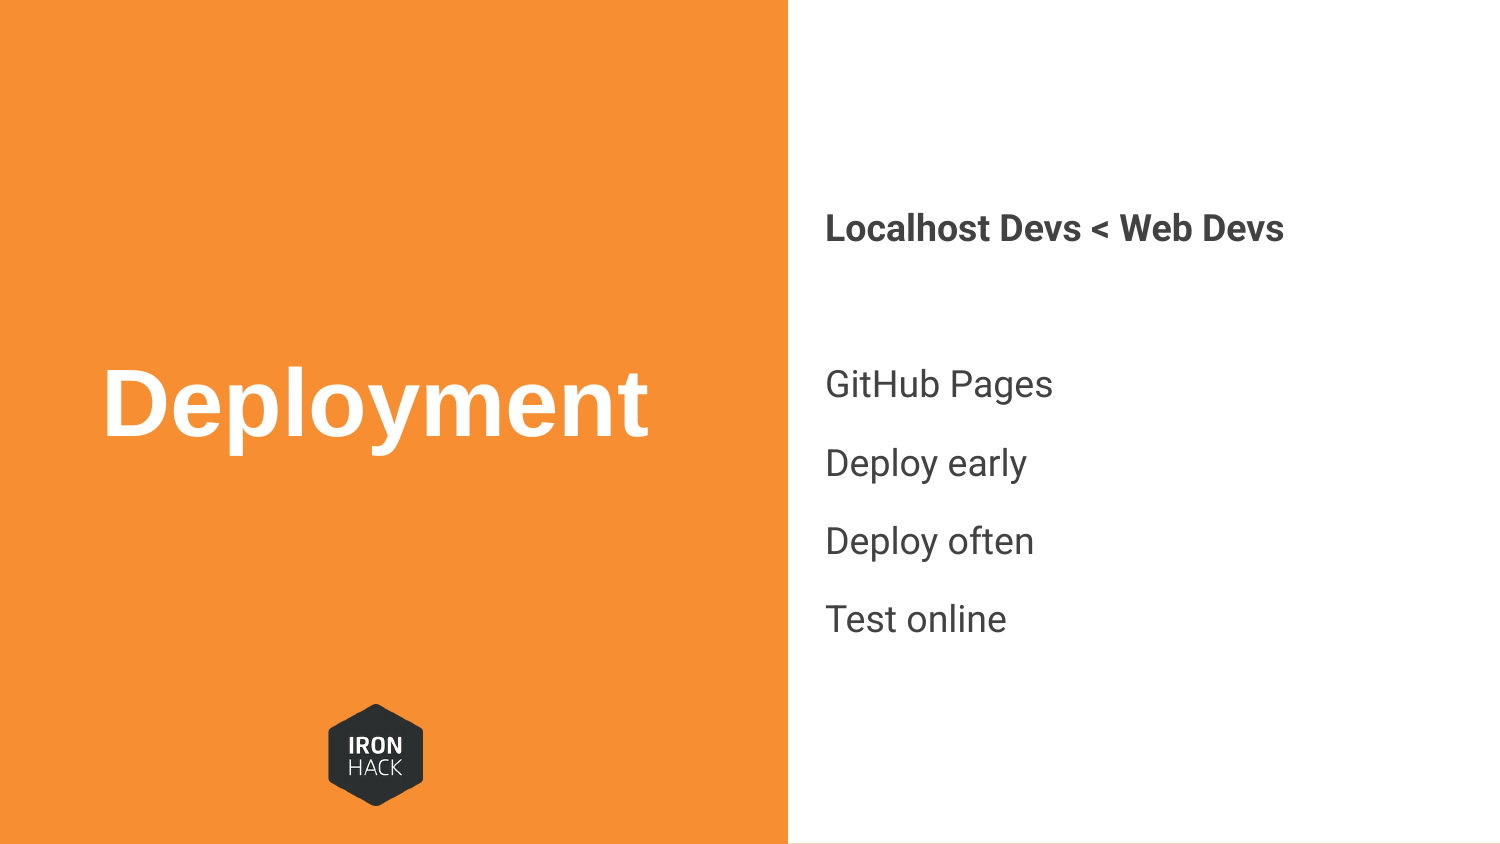

Localhost Devs < Web Devs

GitHub Pages
Deploy early
Deploy often
Test online
# Deployment